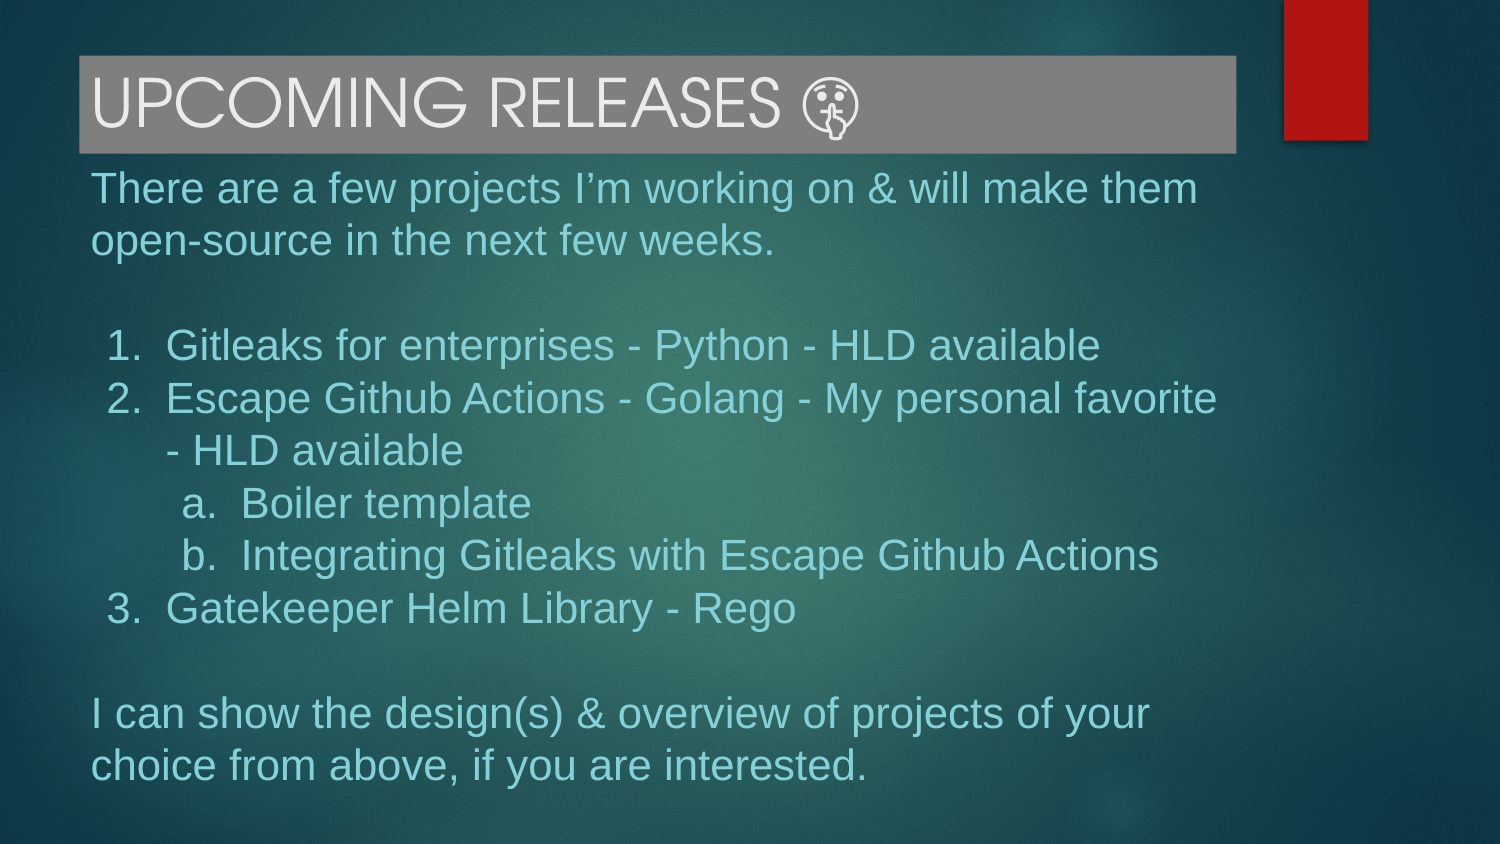

# UPCOMING RELEASES 🤫
There are a few projects I’m working on & will make them open-source in the next few weeks.

Gitleaks for enterprises - Python - HLD available
Escape Github Actions - Golang - My personal favorite - HLD available
Boiler template
Integrating Gitleaks with Escape Github Actions
Gatekeeper Helm Library - Rego

I can show the design(s) & overview of projects of your choice from above, if you are interested.